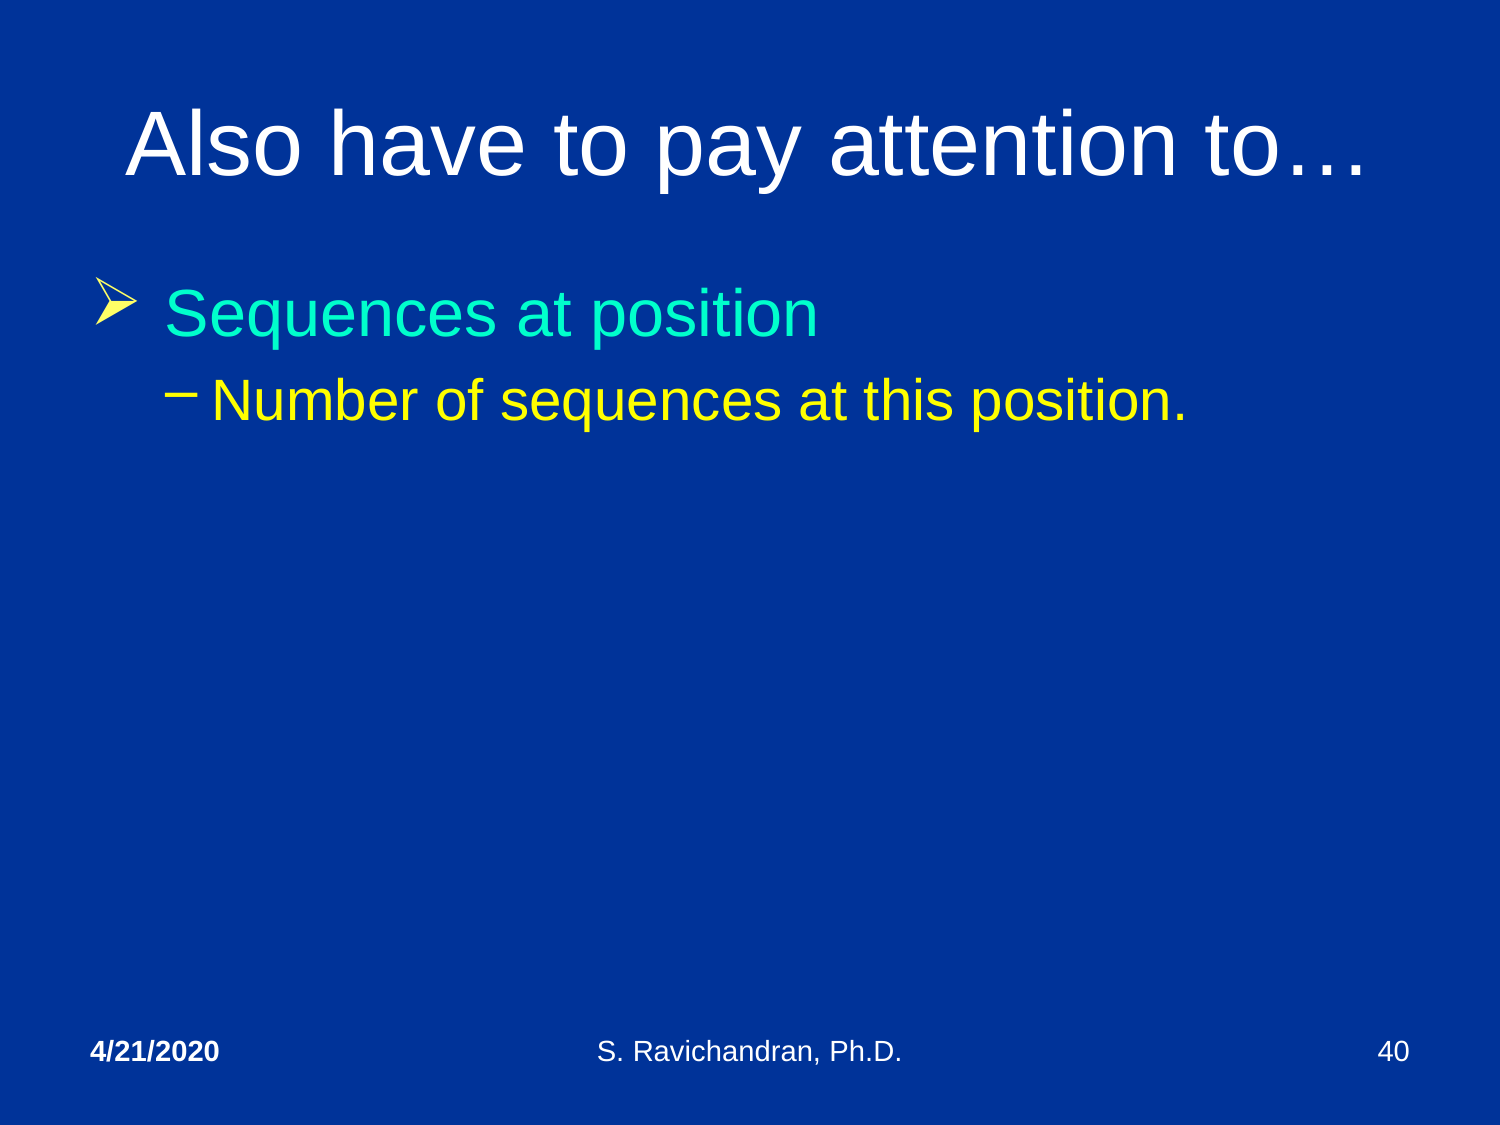

# Also have to pay attention to…
 Sequences at position
Number of sequences at this position.

4/21/2020
S. Ravichandran, Ph.D.
40